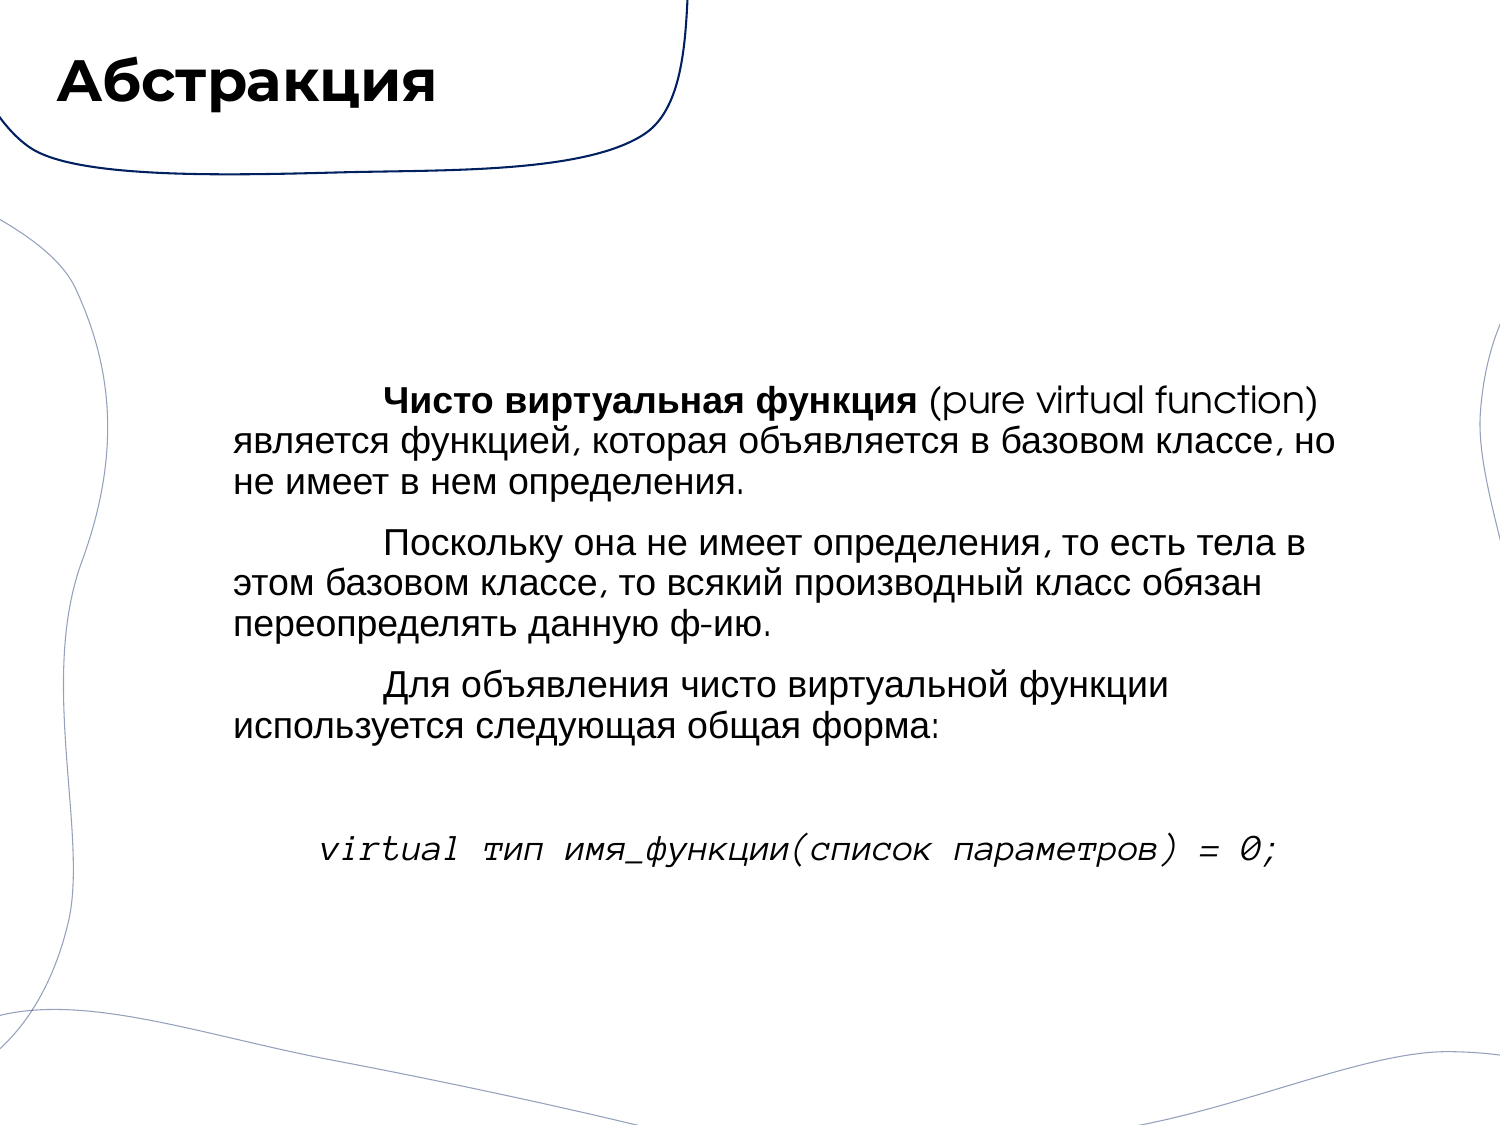

# Абстракция
	Чисто виртуальная функция (pure virtual function) является функцией, которая объявляется в базовом классе, но не имеет в нем определения.
	Поскольку она не имеет определения, то есть тела в этом базовом классе, то всякий производный класс обязан переопределять данную ф-ию.
	Для объявления чисто виртуальной функции используется следующая общая форма:

virtual тип имя_функции(список параметров) = 0;